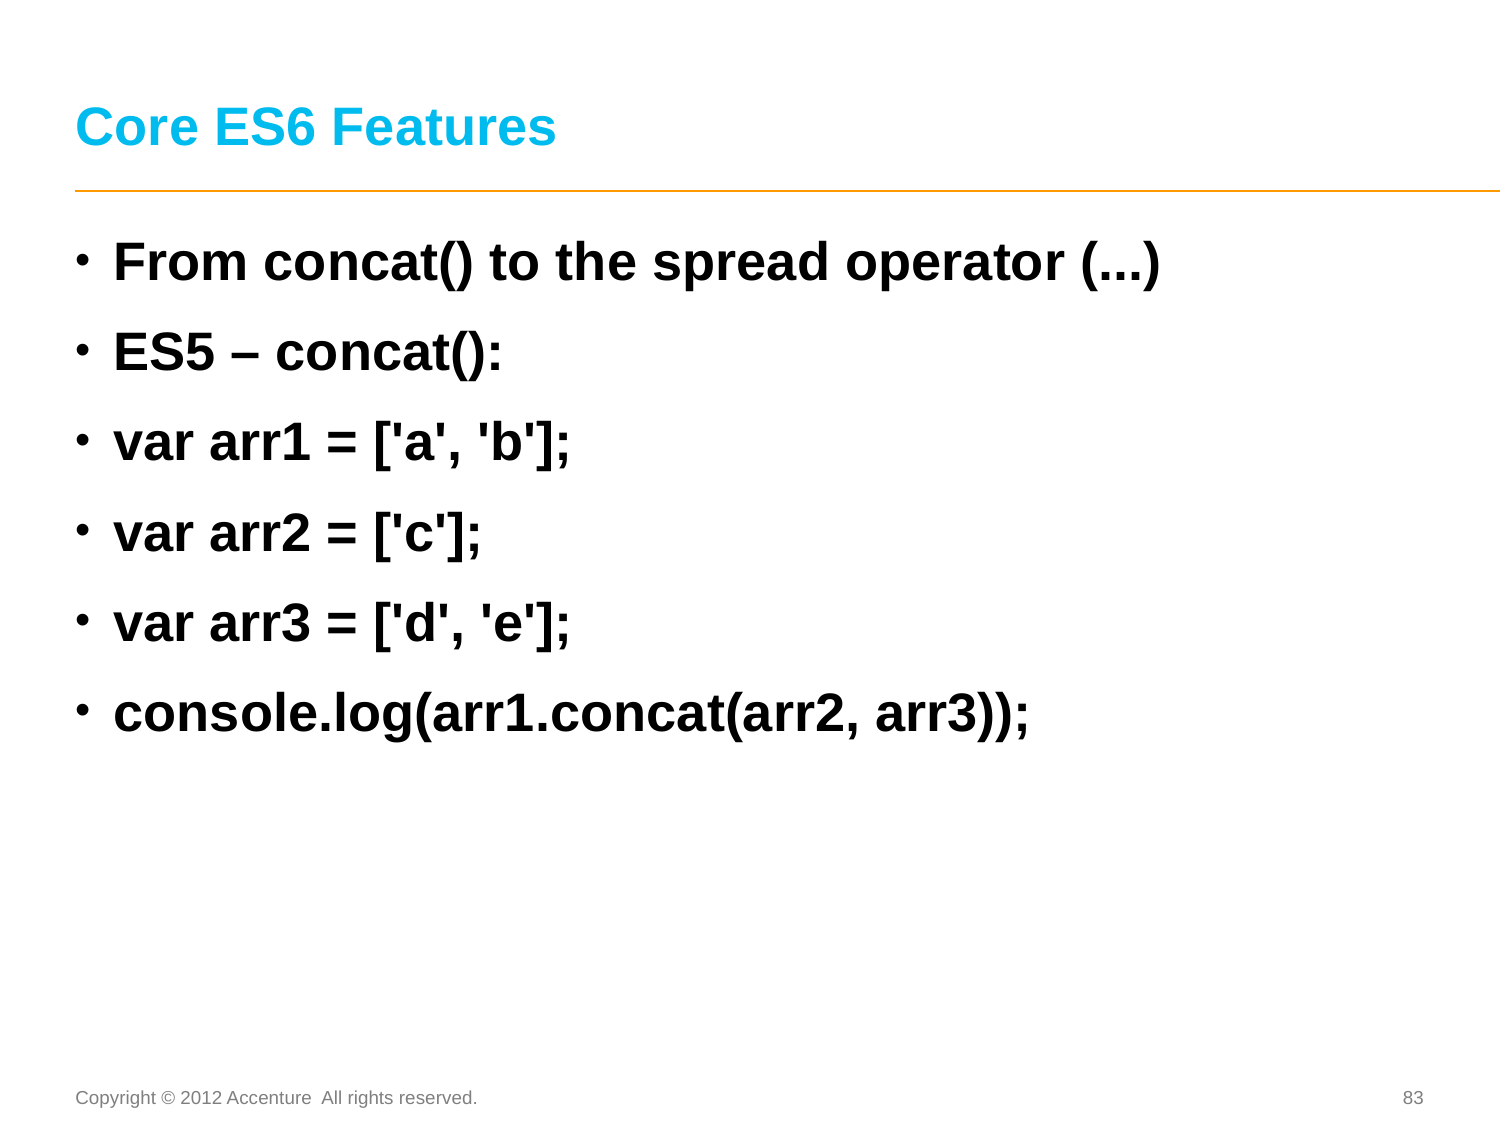

# Core ES6 Features
From concat() to the spread operator (...)
ES5 – concat():
var arr1 = ['a', 'b'];
var arr2 = ['c'];
var arr3 = ['d', 'e'];
console.log(arr1.concat(arr2, arr3));